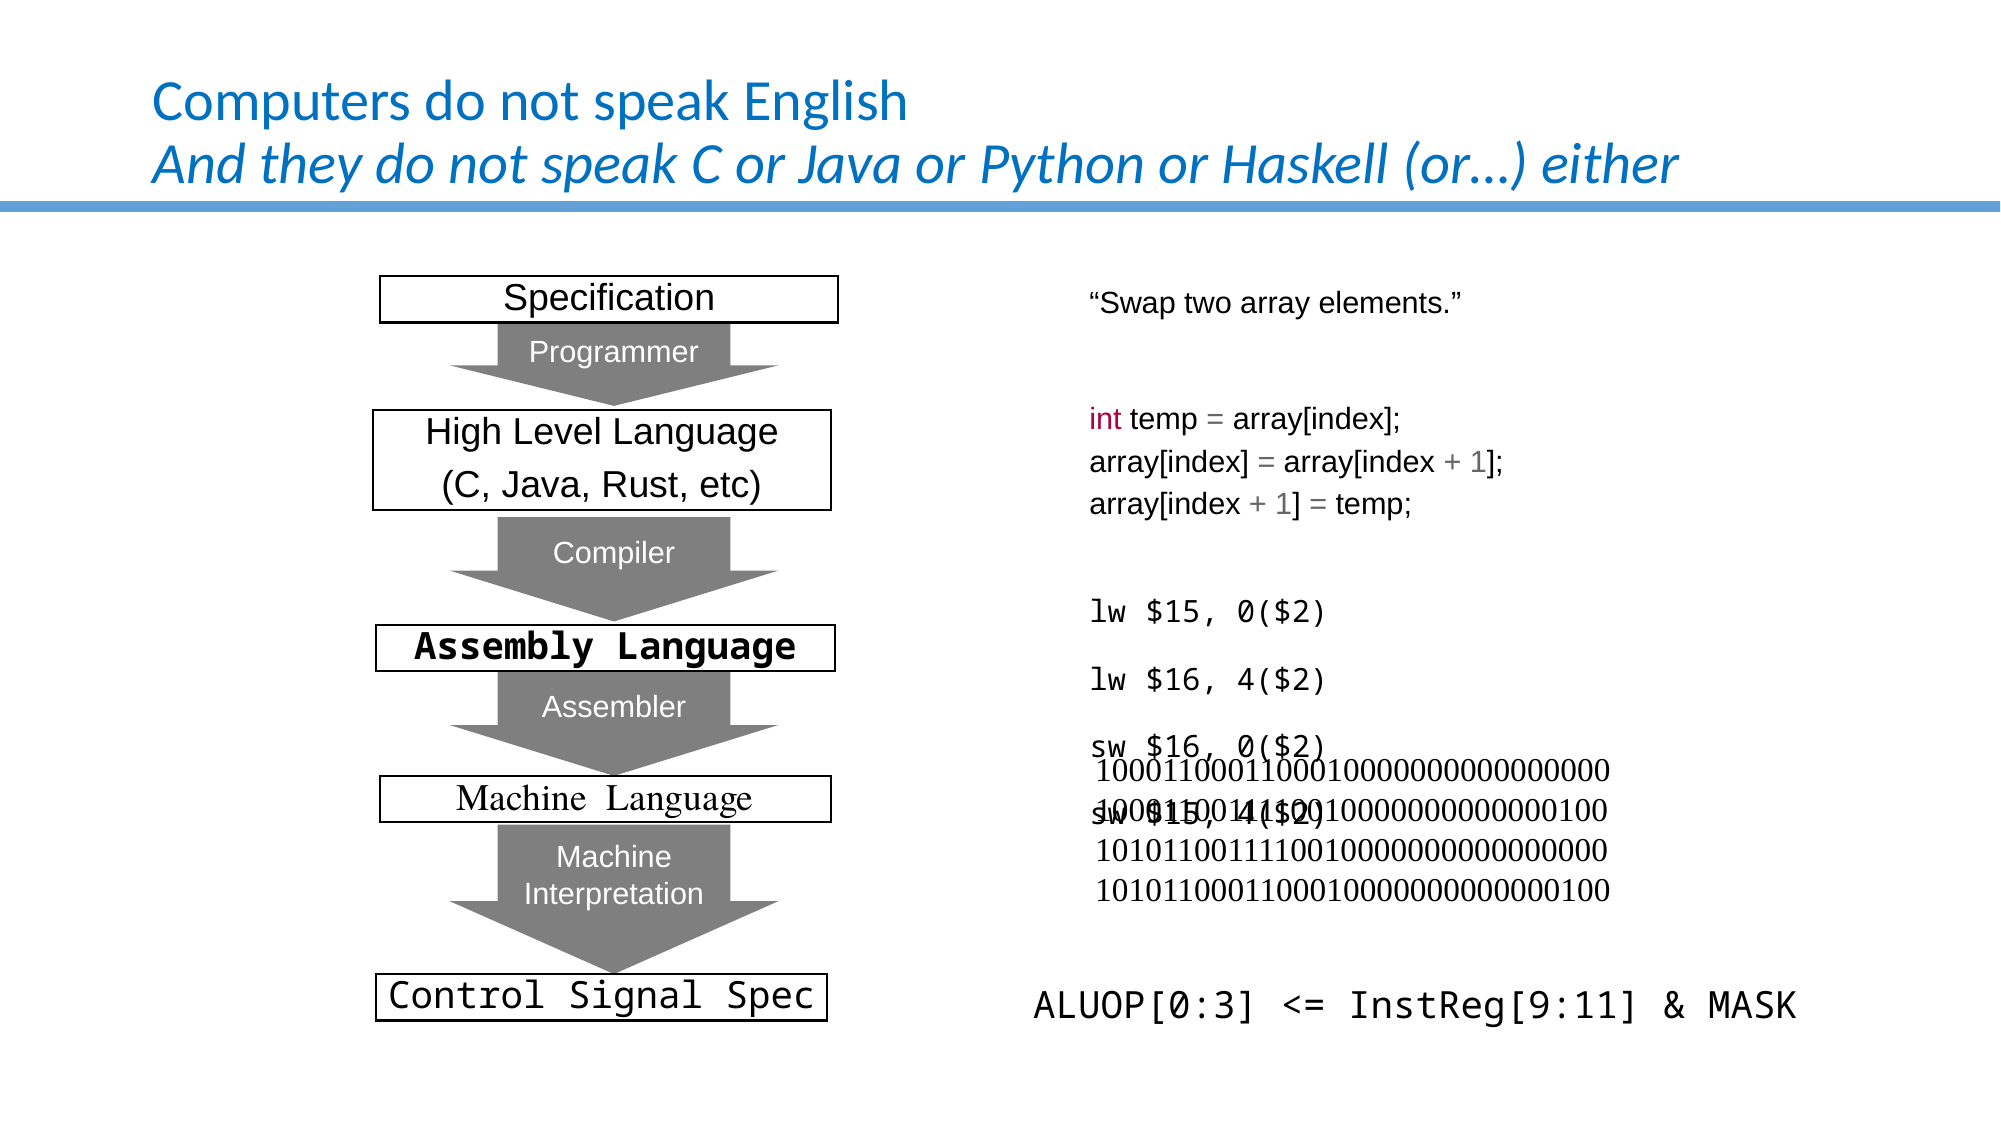

# Computers do not speak English And they do not speak C or Java or Python or Haskell (or…) either
Specification
“Swap two array elements.”

Programmer
int temp = array[index];
array[index] = array[index + 1];
array[index + 1] = temp;
High Level Language
(C, Java, Rust, etc)
Compiler
lw	$15, 0($2)
lw	$16, 4($2)
sw	$16, 0($2)
sw	$15, 4($2)
Assembly Language
Assembler
1000110001100010000000000000000
1000110011110010000000000000100
1010110011110010000000000000000
1010110001100010000000000000100
Machine  Language
Machine Interpretation
Control Signal Spec
ALUOP[0:3] <= InstReg[9:11] & MASK